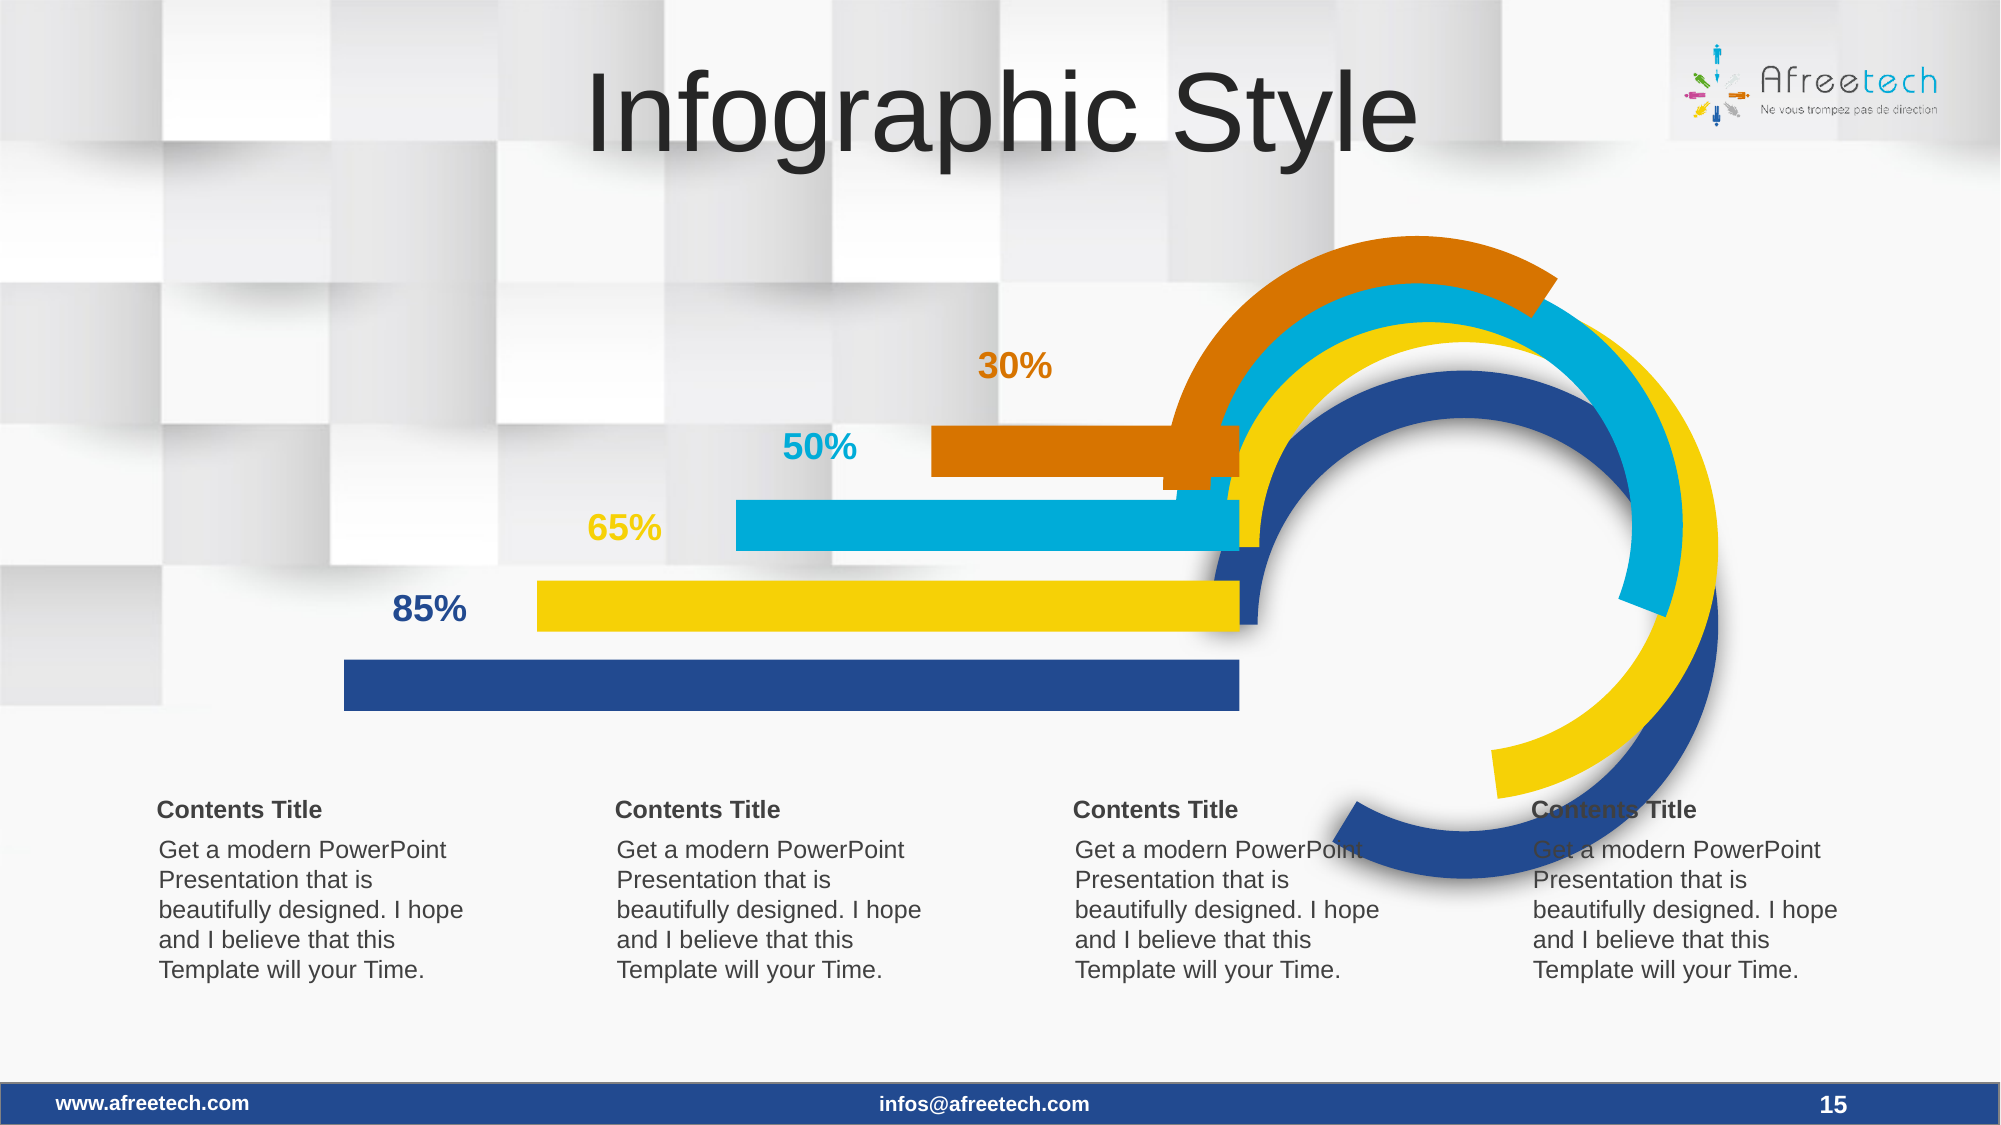

Infographic Style

30%

50%

65%

85%

Contents Title
Get a modern PowerPoint  Presentation that is beautifully designed. I hope and I believe that this Template will your Time.
Contents Title
Get a modern PowerPoint  Presentation that is beautifully designed. I hope and I believe that this Template will your Time.
Contents Title
Get a modern PowerPoint  Presentation that is beautifully designed. I hope and I believe that this Template will your Time.
Contents Title
Get a modern PowerPoint  Presentation that is beautifully designed. I hope and I believe that this Template will your Time.
15